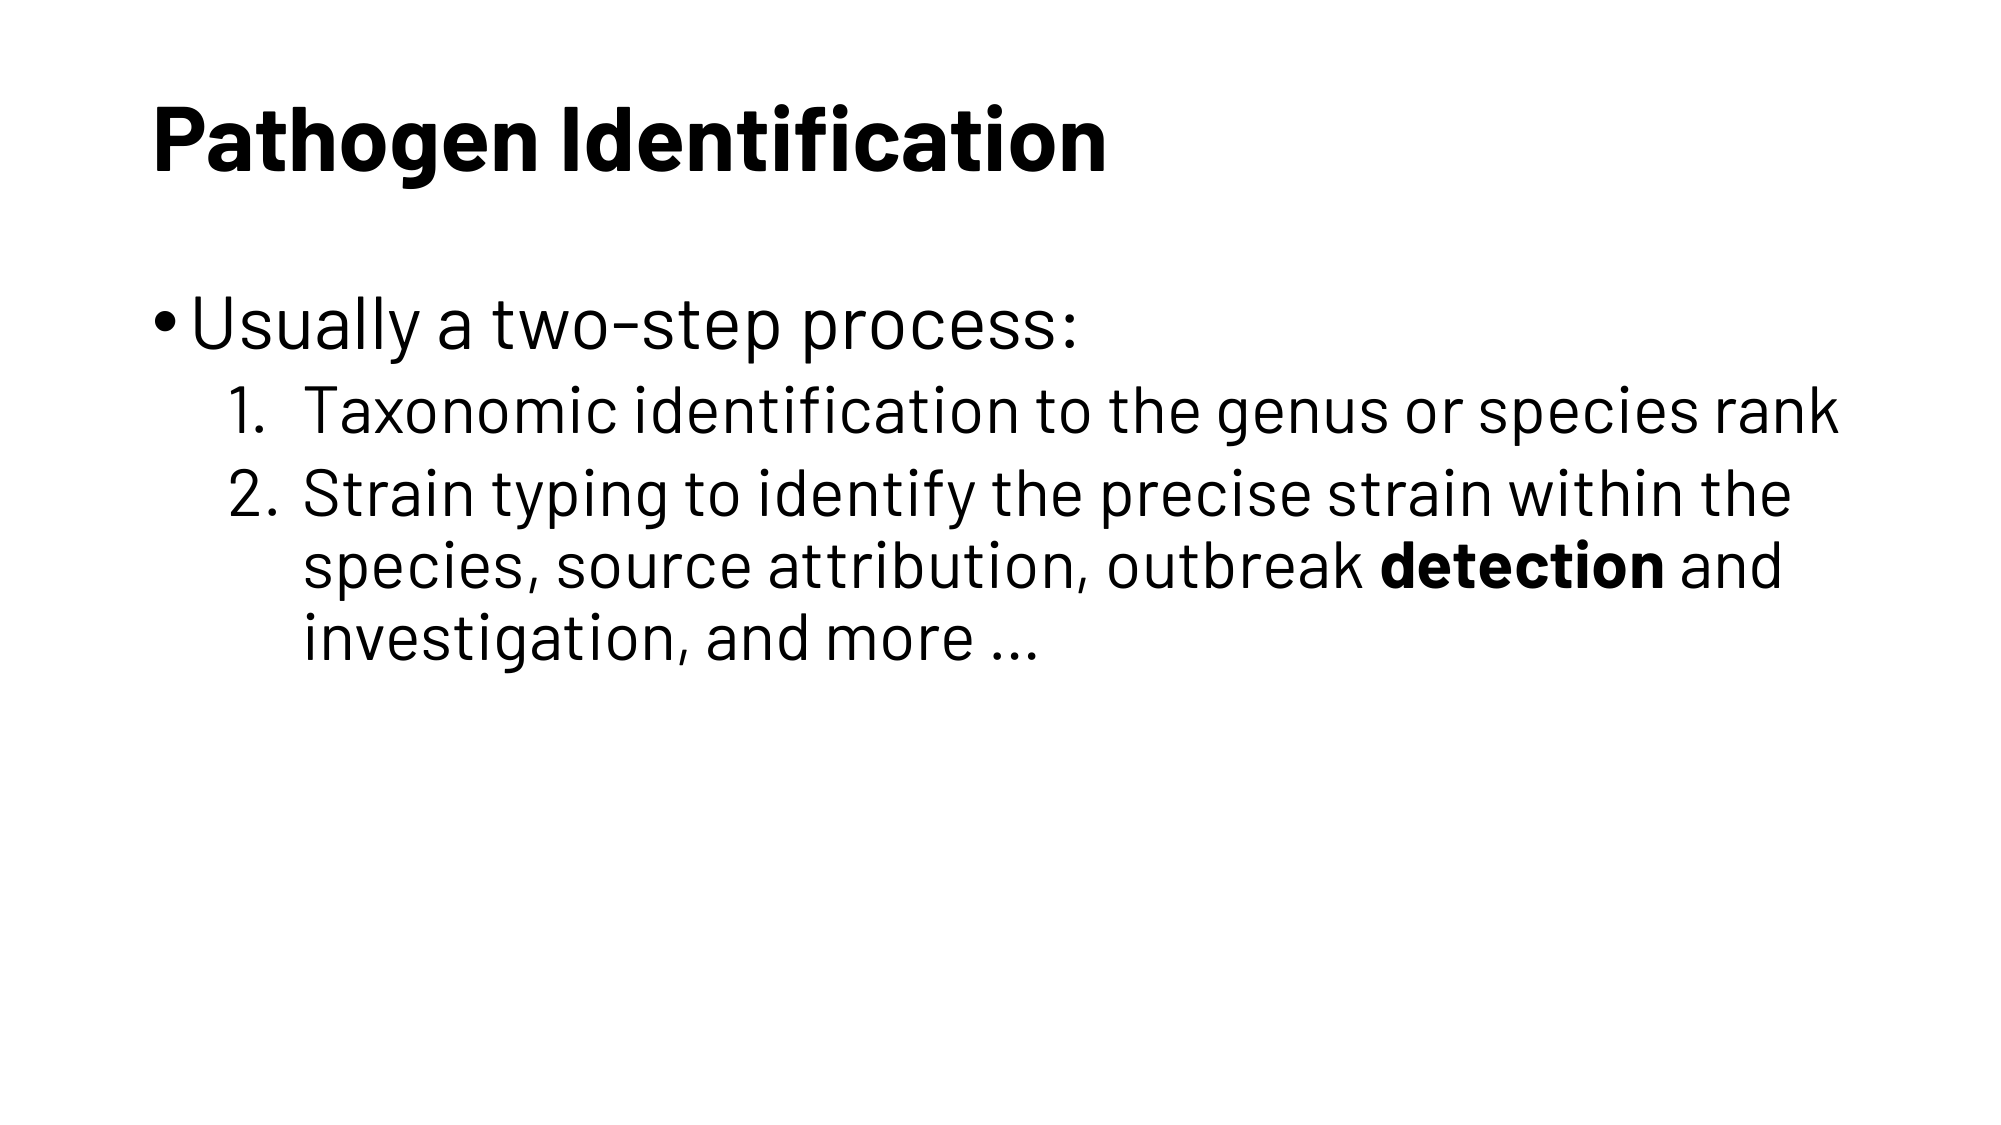

# Pathogen Identification
Usually a two-step process:
Taxonomic identification to the genus or species rank
Strain typing to identify the precise strain within the species, source attribution, outbreak detection and investigation, and more …